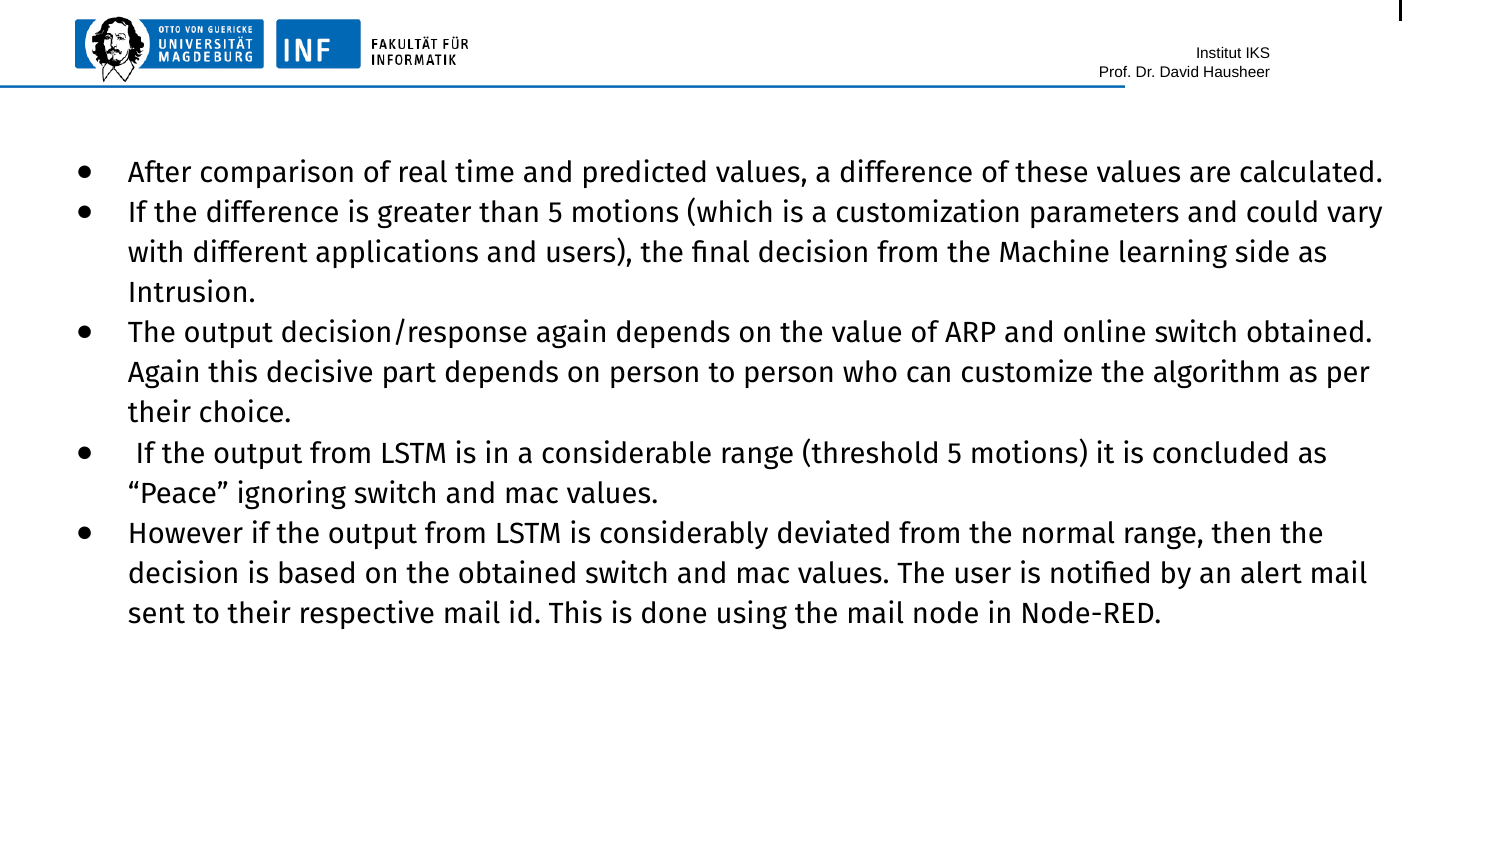

After comparison of real time and predicted values, a difference of these values are calculated.
If the difference is greater than 5 motions (which is a customization parameters and could vary with different applications and users), the final decision from the Machine learning side as Intrusion.
The output decision/response again depends on the value of ARP and online switch obtained. Again this decisive part depends on person to person who can customize the algorithm as per their choice.
 If the output from LSTM is in a considerable range (threshold 5 motions) it is concluded as “Peace” ignoring switch and mac values.
However if the output from LSTM is considerably deviated from the normal range, then the decision is based on the obtained switch and mac values. The user is notified by an alert mail sent to their respective mail id. This is done using the mail node in Node-RED.